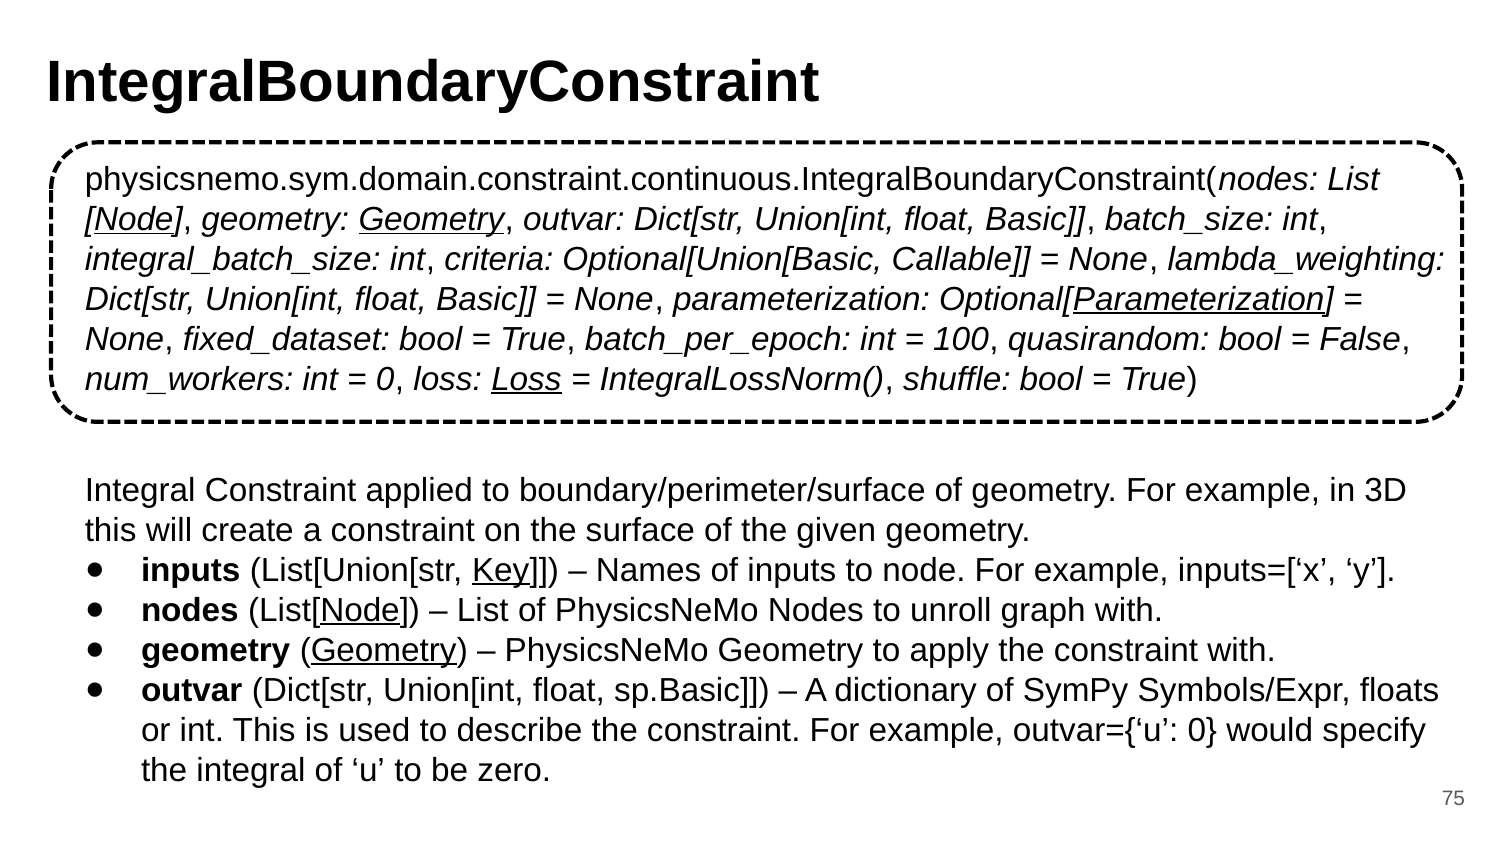

# IntegralBoundaryConstraint
physicsnemo.sym.domain.constraint.continuous.IntegralBoundaryConstraint(nodes: List
[Node], geometry: Geometry, outvar: Dict[str, Union[int, float, Basic]], batch_size: int,
integral_batch_size: int, criteria: Optional[Union[Basic, Callable]] = None, lambda_weighting:
Dict[str, Union[int, float, Basic]] = None, parameterization: Optional[Parameterization] =
None, fixed_dataset: bool = True, batch_per_epoch: int = 100, quasirandom: bool = False,
num_workers: int = 0, loss: Loss = IntegralLossNorm(), shuffle: bool = True)

Integral Constraint applied to boundary/perimeter/surface of geometry. For example, in 3D
this will create a constraint on the surface of the given geometry.
inputs (List[Union[str, Key]]) – Names of inputs to node. For example, inputs=[‘x’, ‘y’].
nodes (List[Node]) – List of PhysicsNeMo Nodes to unroll graph with.
geometry (Geometry) – PhysicsNeMo Geometry to apply the constraint with.
outvar (Dict[str, Union[int, float, sp.Basic]]) – A dictionary of SymPy Symbols/Expr, floats or int. This is used to describe the constraint. For example, outvar={‘u’: 0} would specify the integral of ‘u’ to be zero.

75